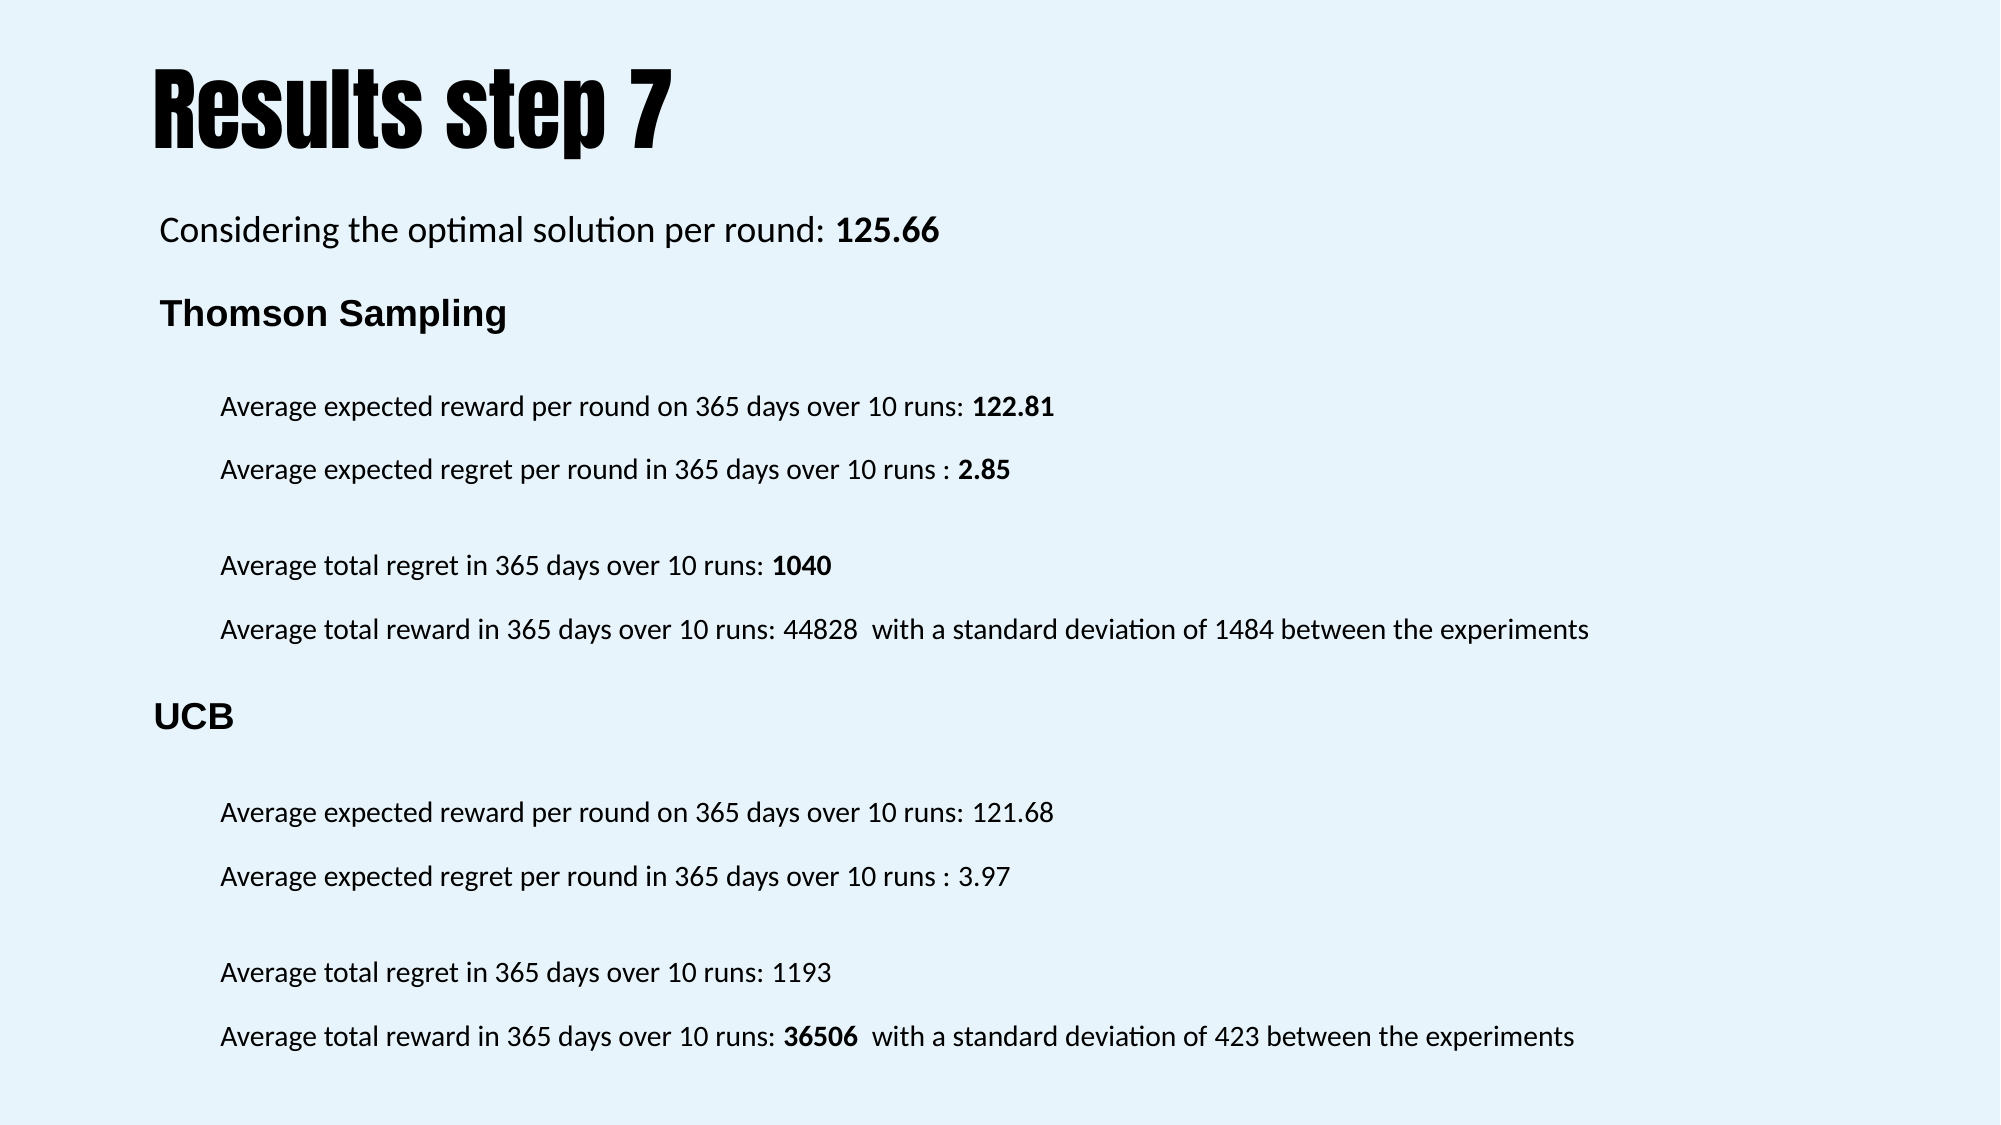

# Results step 7

Considering the optimal solution per round: 125.66
Thomson Sampling

Average expected reward per round on 365 days over 10 runs: 122.81

Average expected regret per round in 365 days over 10 runs : 2.85

Average total regret in 365 days over 10 runs: 1040

Average total reward in 365 days over 10 runs: 44828  with a standard deviation of 1484 between the experiments

UCB

Average expected reward per round on 365 days over 10 runs: 121.68

Average expected regret per round in 365 days over 10 runs : 3.97

Average total regret in 365 days over 10 runs: 1193

Average total reward in 365 days over 10 runs: 36506  with a standard deviation of 423 between the experiments